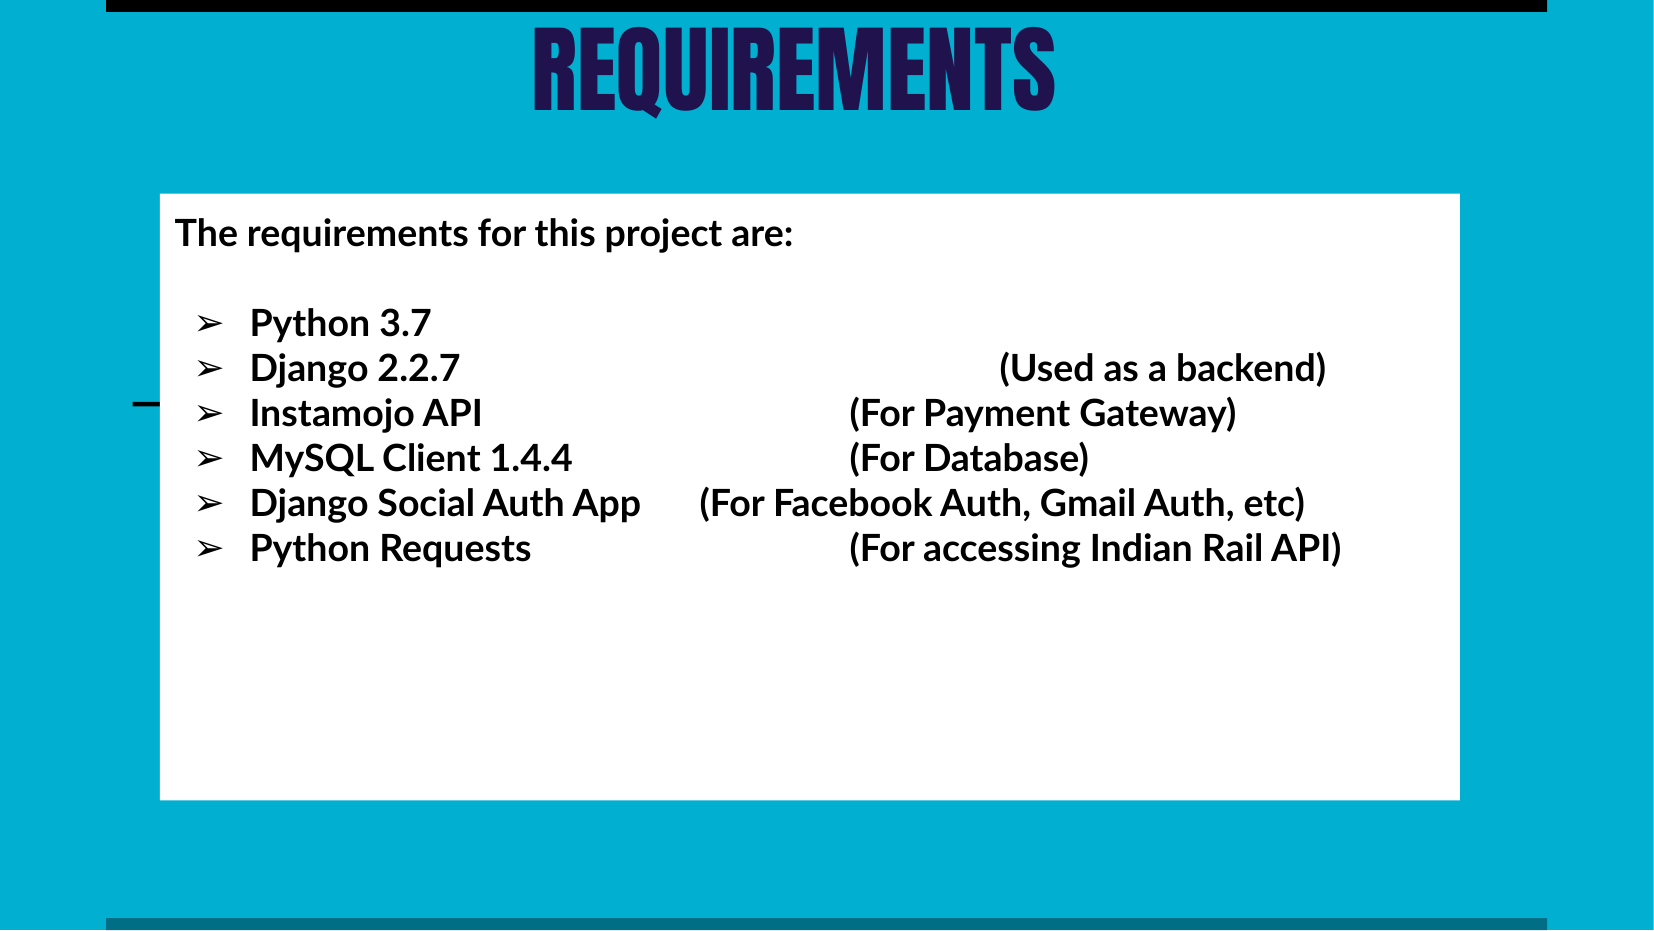

REQUIREMENTS
The requirements for this project are:

Python 3.7
Django 2.2.7 				(Used as a backend)
Instamojo API 			(For Payment Gateway)
MySQL Client 1.4.4 		(For Database)
Django Social Auth App 	(For Facebook Auth, Gmail Auth, etc)
Python Requests 			(For accessing Indian Rail API)